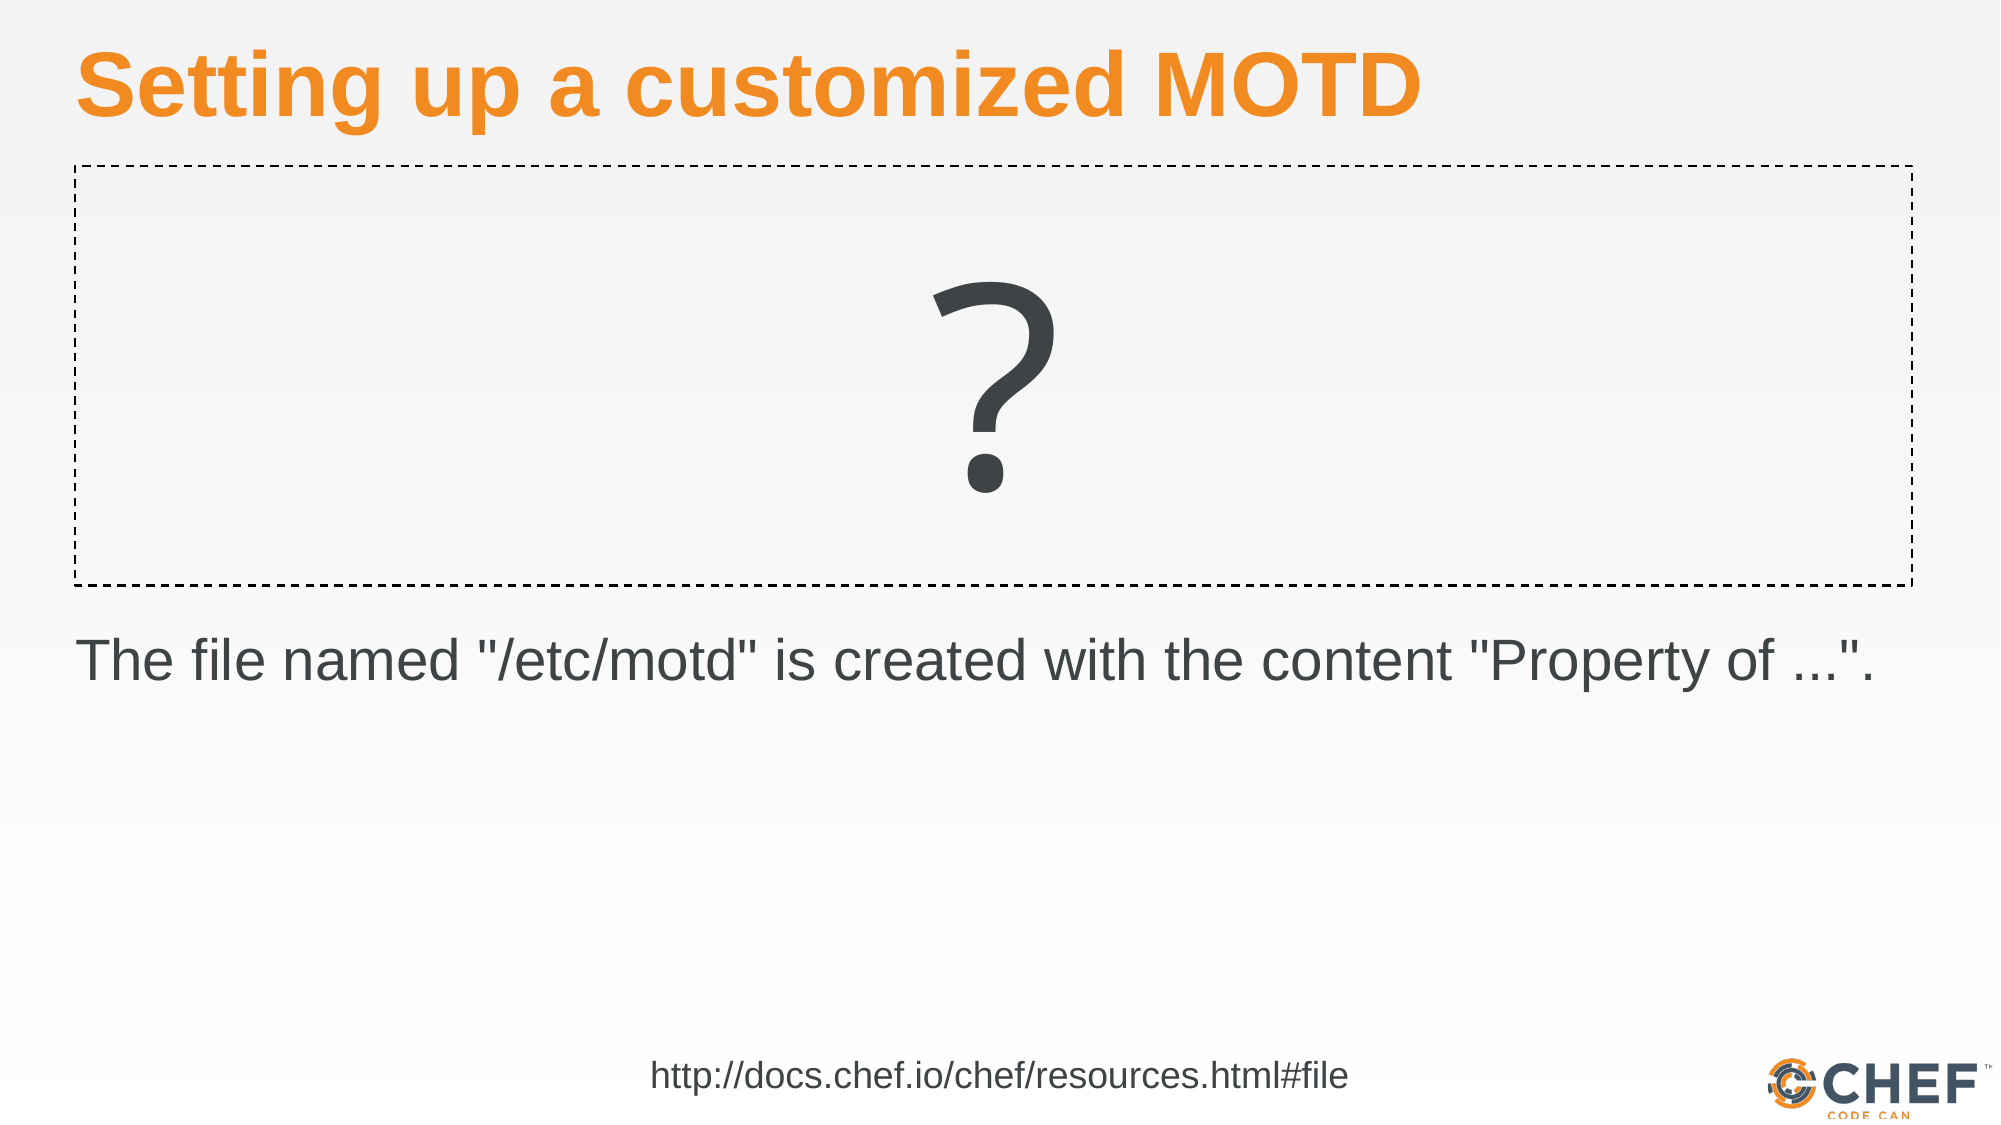

# Setting up a customized MOTD
?
The file named "/etc/motd" is created with the content "Property of ...".
http://docs.chef.io/chef/resources.html#file